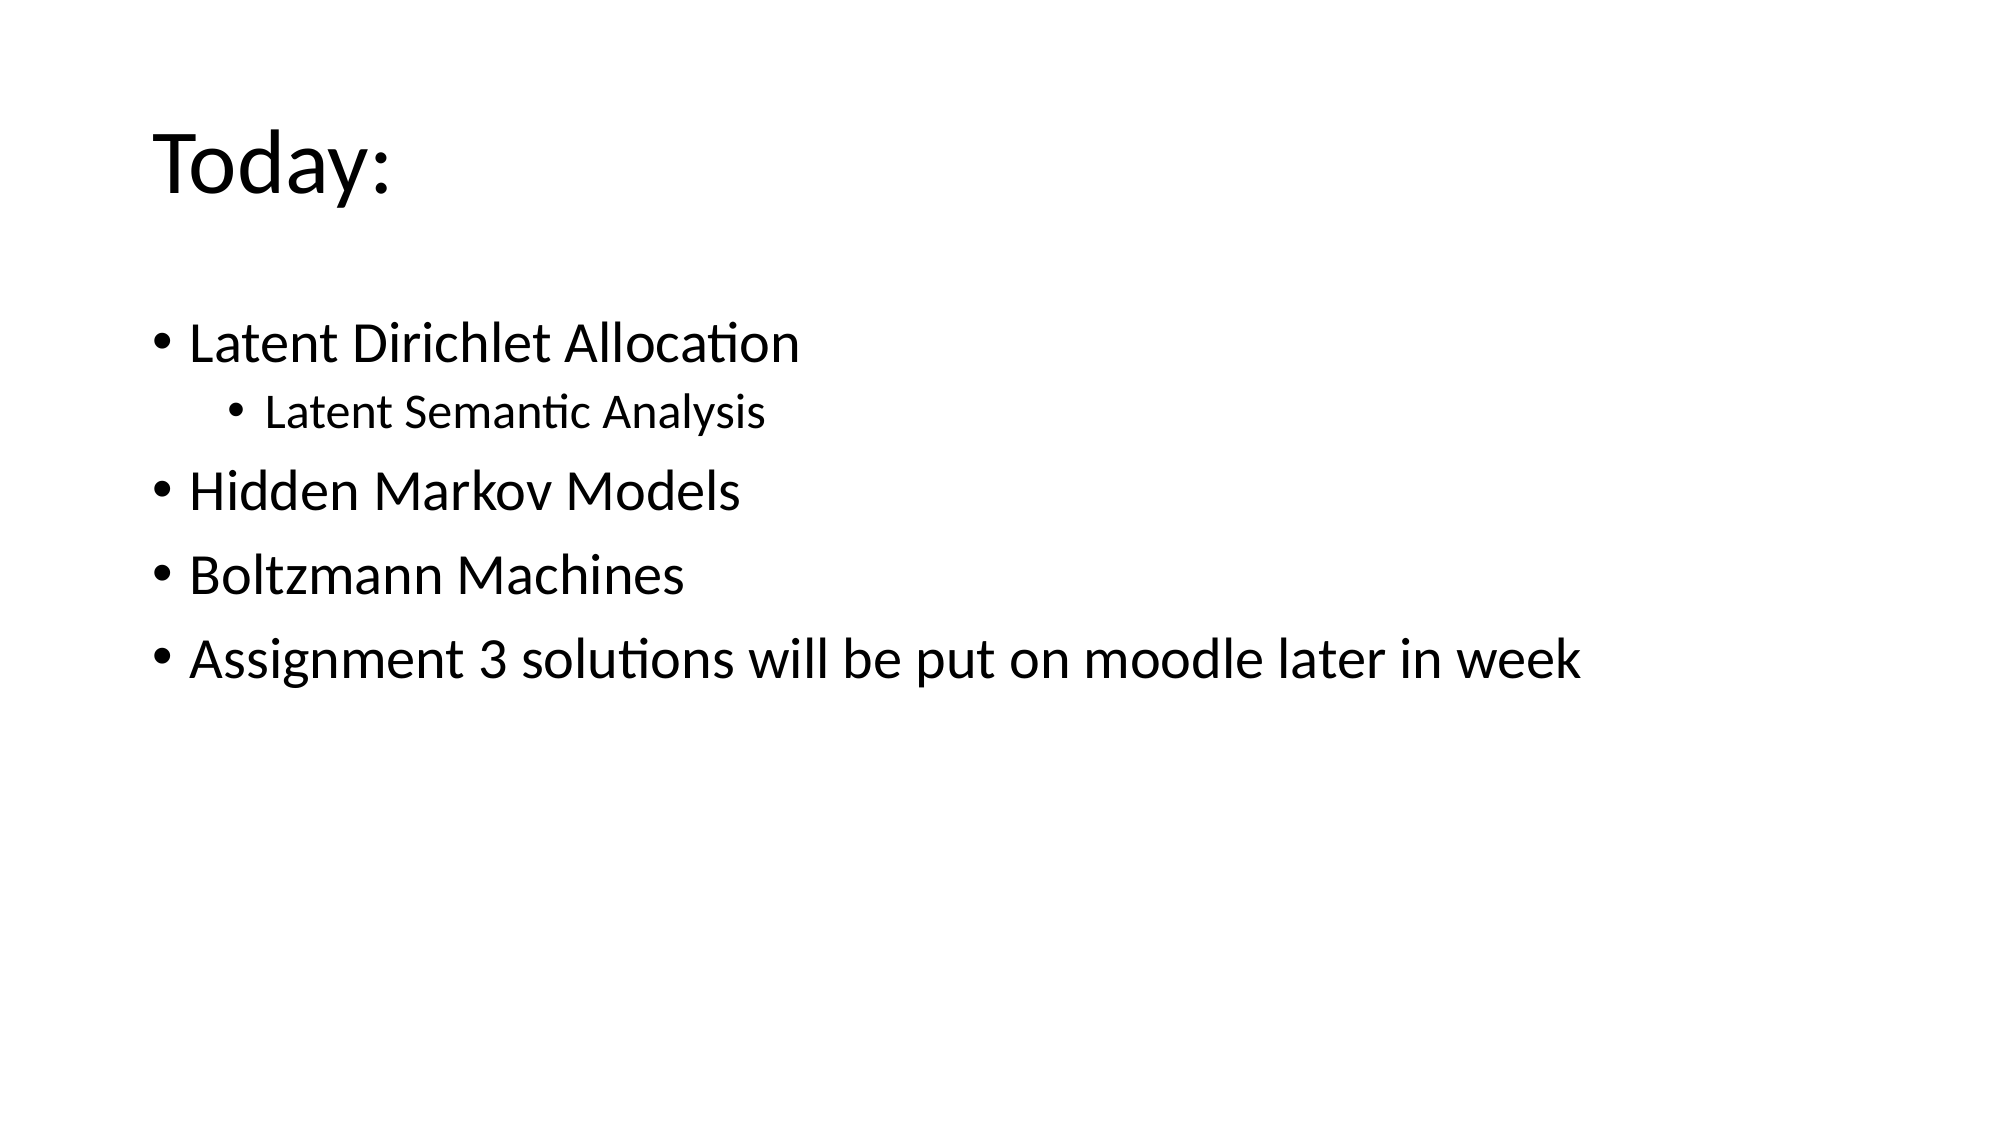

# Today:
Latent Dirichlet Allocation
Latent Semantic Analysis
Hidden Markov Models
Boltzmann Machines
Assignment 3 solutions will be put on moodle later in week